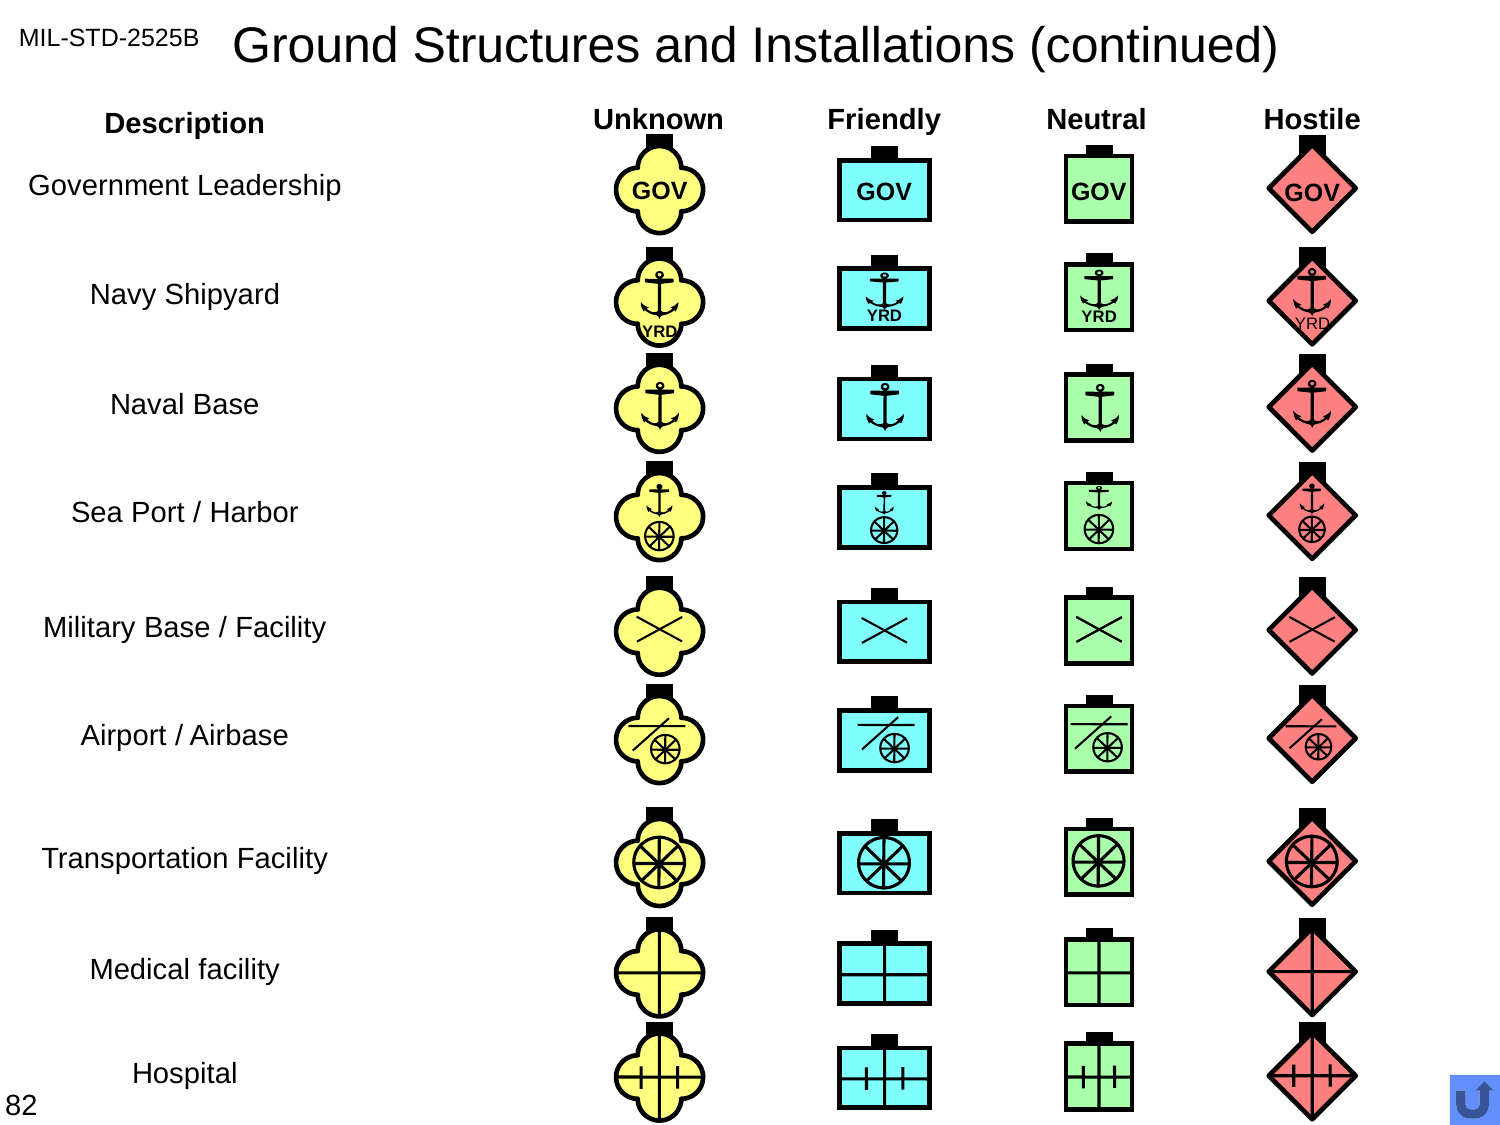

# Ground Structures and Installations (continued)
MIL-STD-2525B
Unknown
Friendly
Neutral
Hostile
Description

GOV

GOV

GOV

GOV
Government Leadership

YRD

YRD

YRD

YRD
Navy Shipyard

Naval Base

Sea Port / Harbor

Military Base / Facility

Airport / Airbase

Transportation Facility

Medical facility

Hospital
82